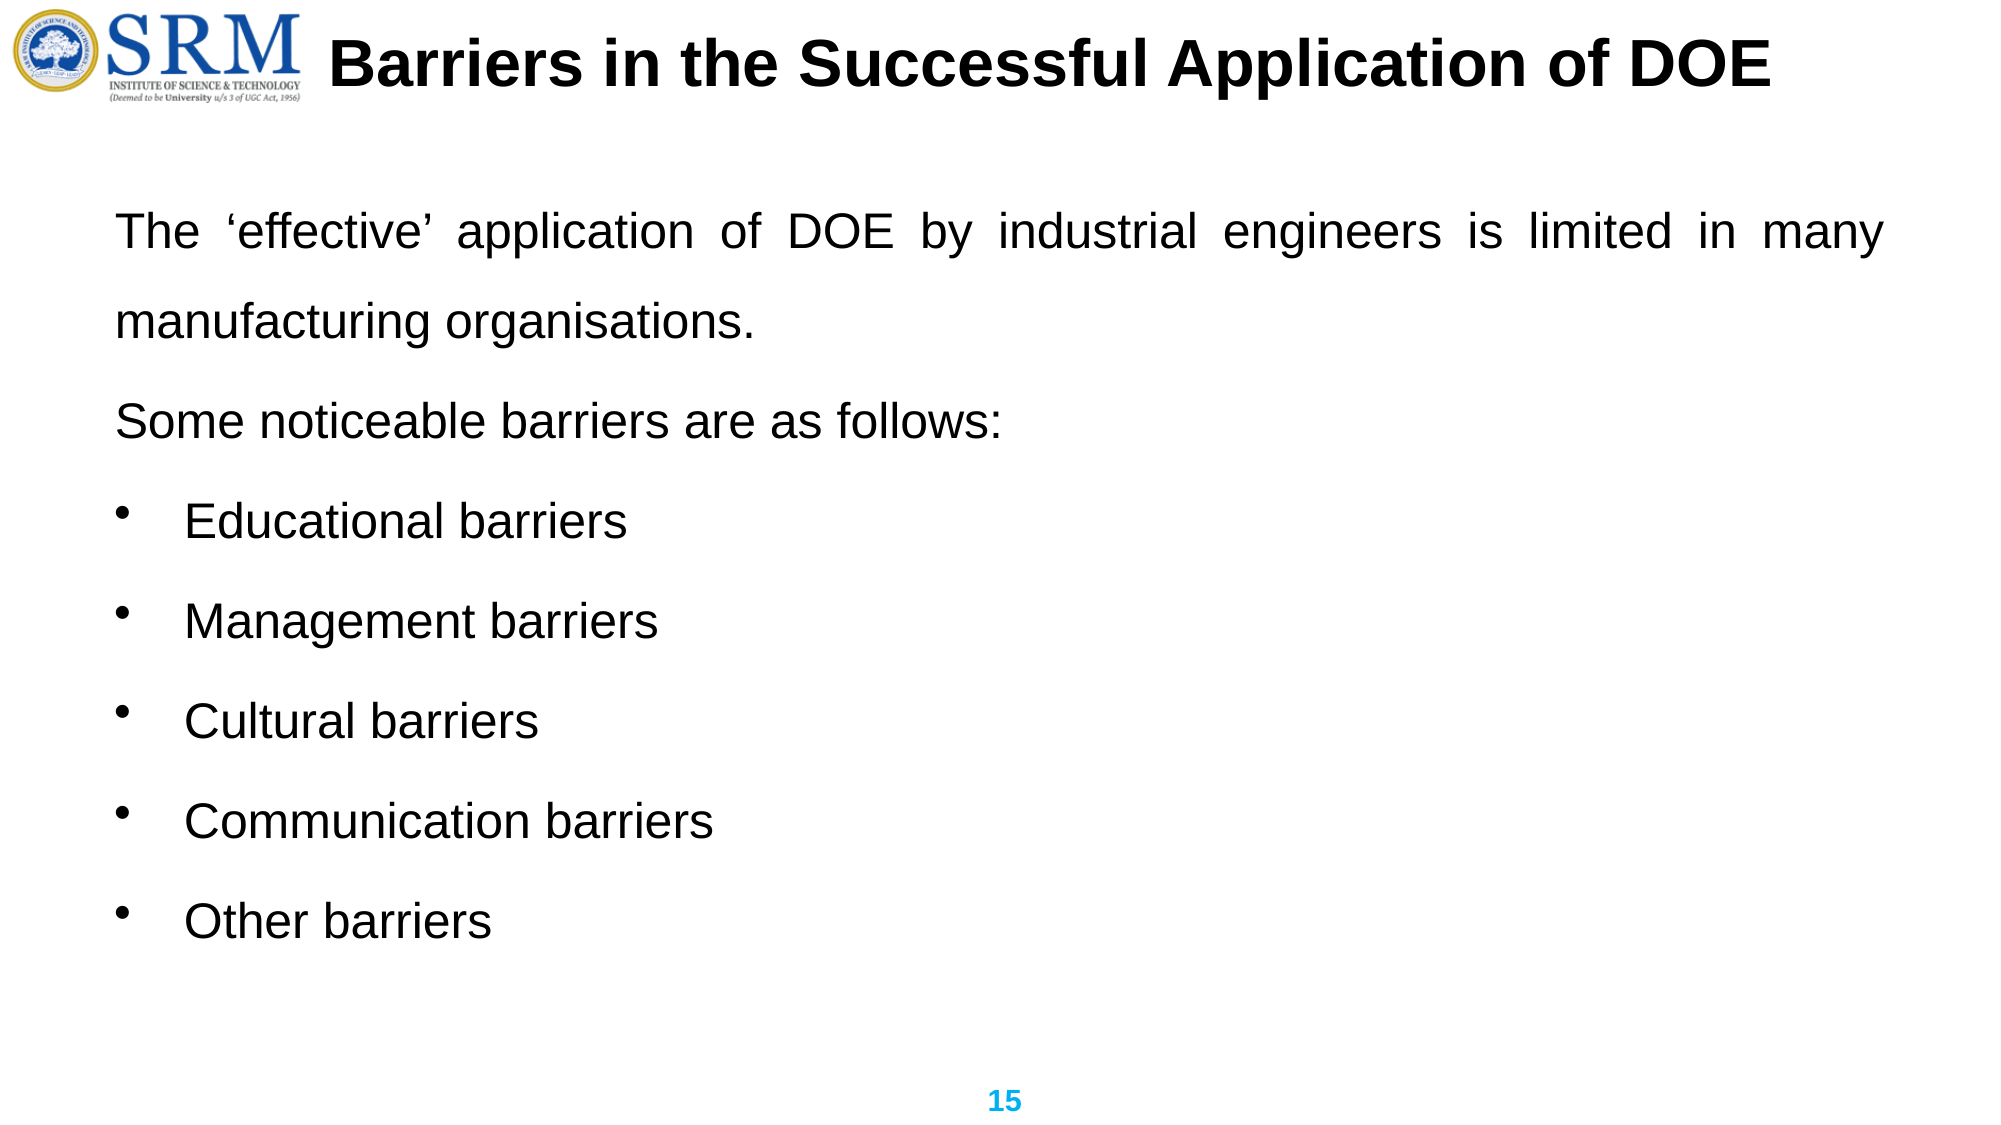

# Barriers in the Successful Application of DOE
The ‘effective’ application of DOE by industrial engineers is limited in many manufacturing organisations.
Some noticeable barriers are as follows:
Educational barriers
Management barriers
Cultural barriers
Communication barriers
Other barriers

15